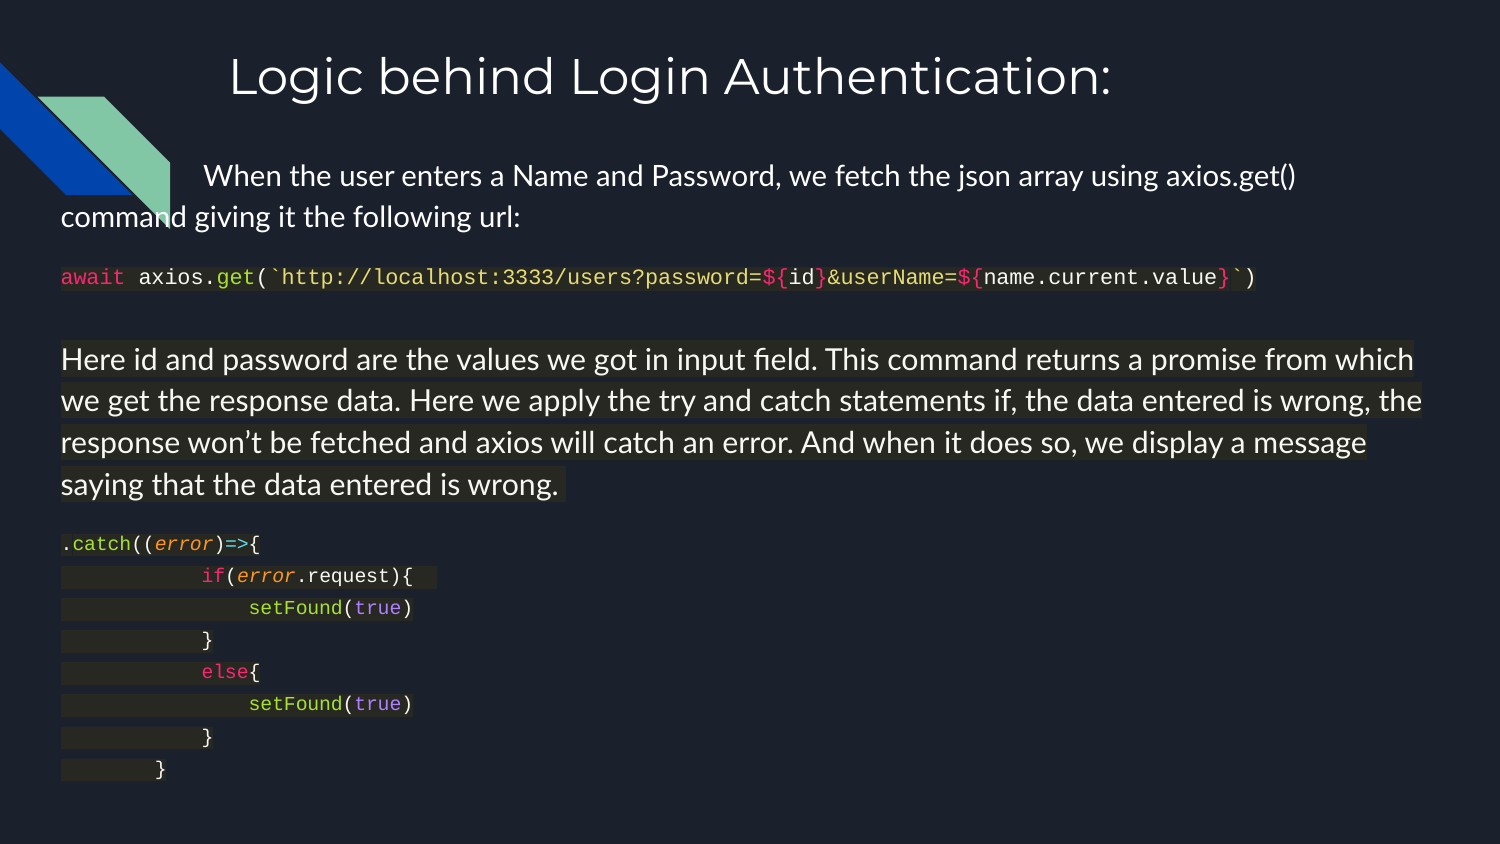

# Logic behind Login Authentication:
                   When the user enters a Name and Password, we fetch the json array using axios.get() command giving it the following url:
await axios.get(`http://localhost:3333/users?password=${id}&userName=${name.current.value}`)

Here id and password are the values we got in input field. This command returns a promise from which we get the response data. Here we apply the try and catch statements if, the data entered is wrong, the response won’t be fetched and axios will catch an error. And when it does so, we display a message saying that the data entered is wrong.
.catch((error)=>{
            if(error.request){
                setFound(true)
            }
            else{
                setFound(true)
            }
        }